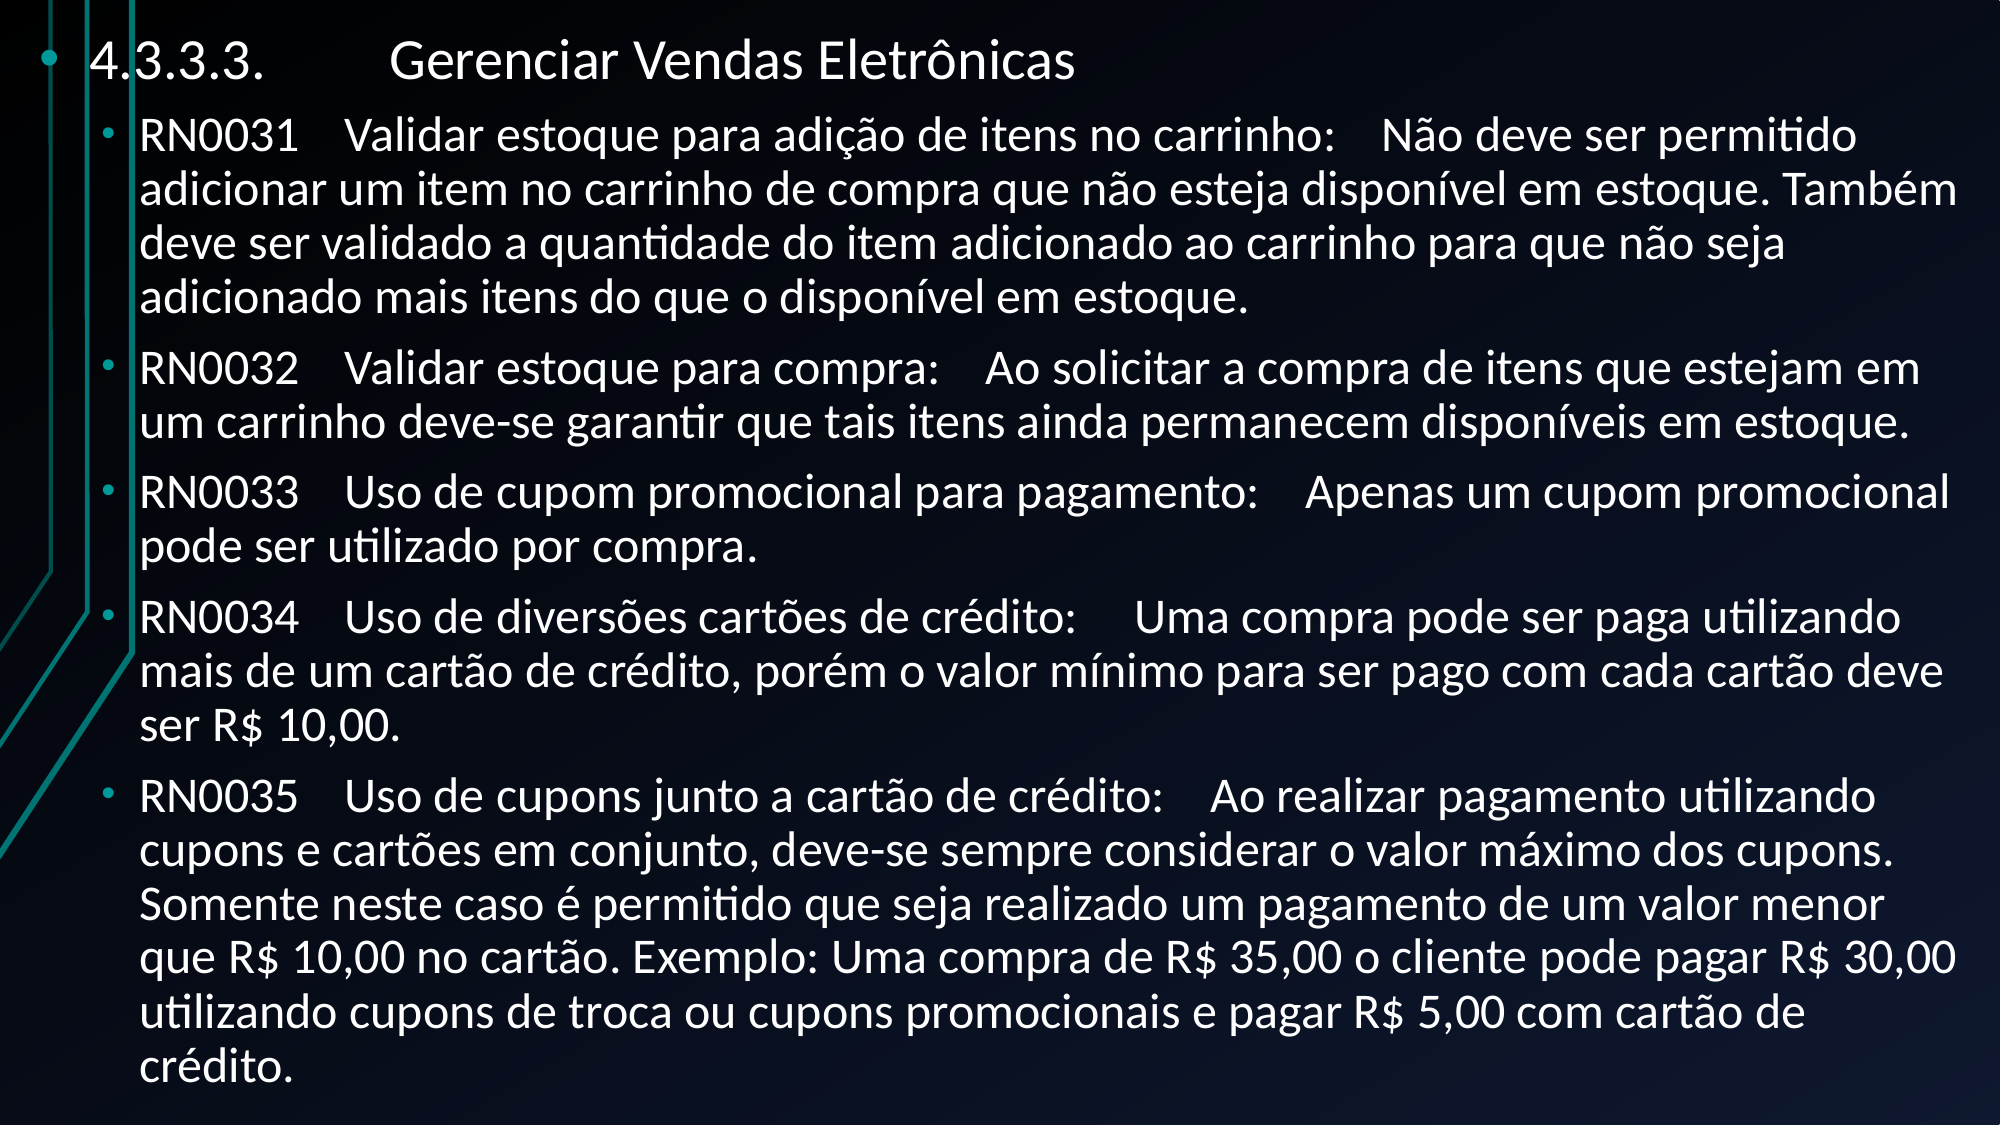

4.3.3.3.	Gerenciar Vendas Eletrônicas
RN0031    Validar estoque para adição de itens no carrinho:    Não deve ser permitido adicionar um item no carrinho de compra que não esteja disponível em estoque. Também deve ser validado a quantidade do item adicionado ao carrinho para que não seja adicionado mais itens do que o disponível em estoque.
RN0032    Validar estoque para compra:    Ao solicitar a compra de itens que estejam em um carrinho deve-se garantir que tais itens ainda permanecem disponíveis em estoque.
RN0033    Uso de cupom promocional para pagamento:    Apenas um cupom promocional pode ser utilizado por compra.
RN0034    Uso de diversões cartões de crédito:     Uma compra pode ser paga utilizando mais de um cartão de crédito, porém o valor mínimo para ser pago com cada cartão deve ser R$ 10,00.
RN0035    Uso de cupons junto a cartão de crédito:    Ao realizar pagamento utilizando cupons e cartões em conjunto, deve-se sempre considerar o valor máximo dos cupons. Somente neste caso é permitido que seja realizado um pagamento de um valor menor que R$ 10,00 no cartão. Exemplo: Uma compra de R$ 35,00 o cliente pode pagar R$ 30,00 utilizando cupons de troca ou cupons promocionais e pagar R$ 5,00 com cartão de crédito.